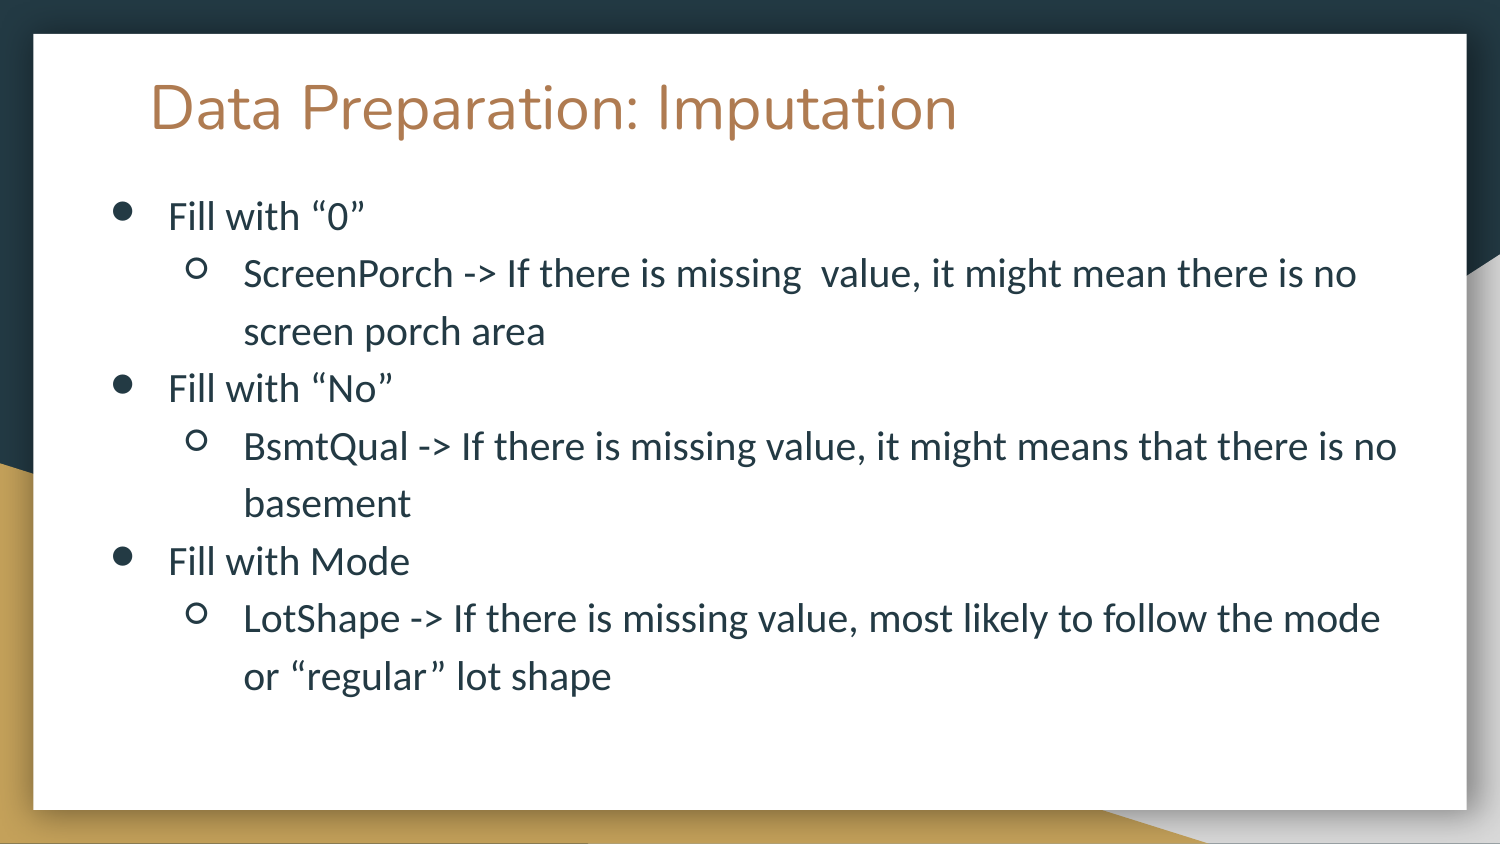

# Data Preparation: Imputation
Fill with “0”
ScreenPorch -> If there is missing  value, it might mean there is no screen porch area
Fill with “No”
BsmtQual -> If there is missing value, it might means that there is no basement
Fill with Mode
LotShape -> If there is missing value, most likely to follow the mode or “regular” lot shape